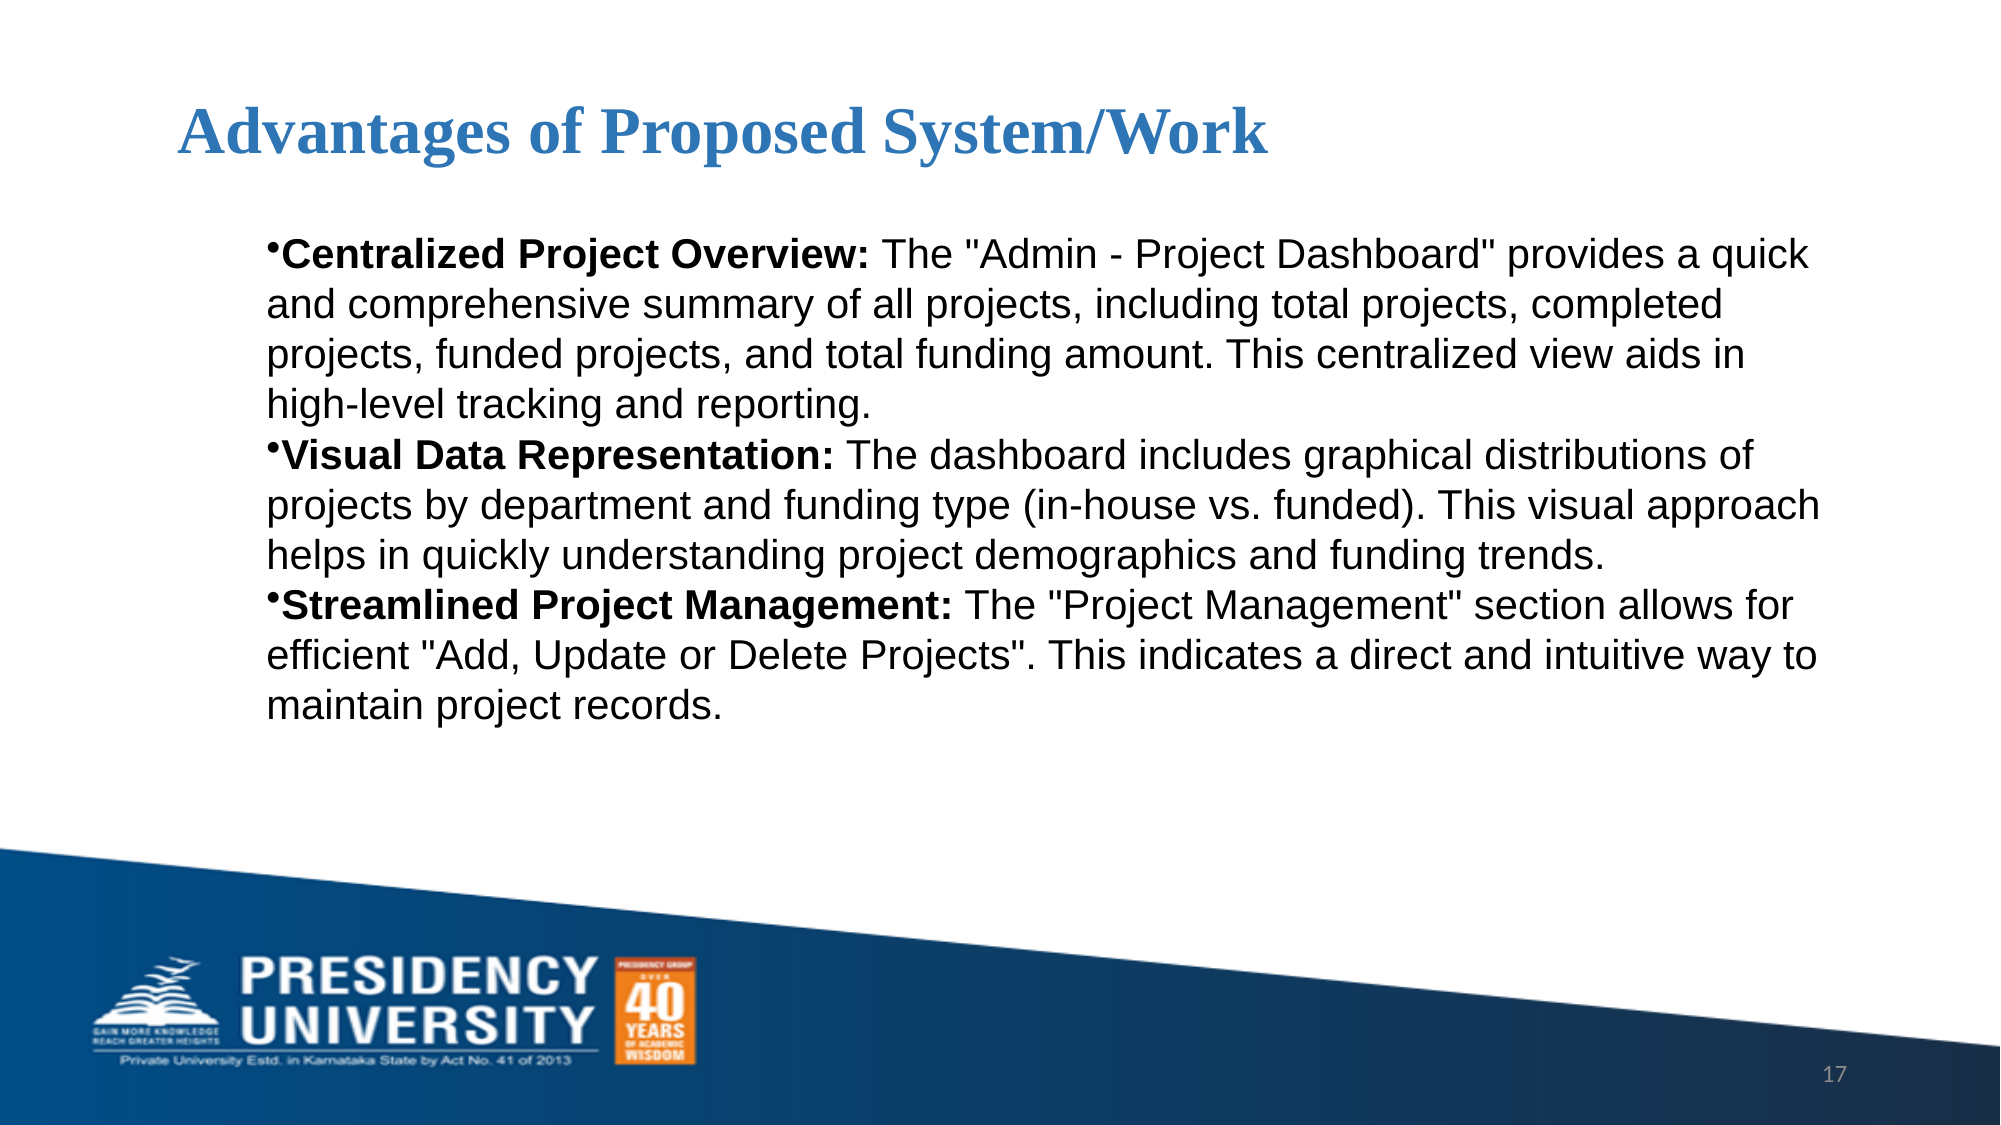

# Advantages of Proposed System/Work
Centralized Project Overview: The "Admin - Project Dashboard" provides a quick and comprehensive summary of all projects, including total projects, completed projects, funded projects, and total funding amount. This centralized view aids in high-level tracking and reporting.
Visual Data Representation: The dashboard includes graphical distributions of projects by department and funding type (in-house vs. funded). This visual approach helps in quickly understanding project demographics and funding trends.
Streamlined Project Management: The "Project Management" section allows for efficient "Add, Update or Delete Projects". This indicates a direct and intuitive way to maintain project records.

17